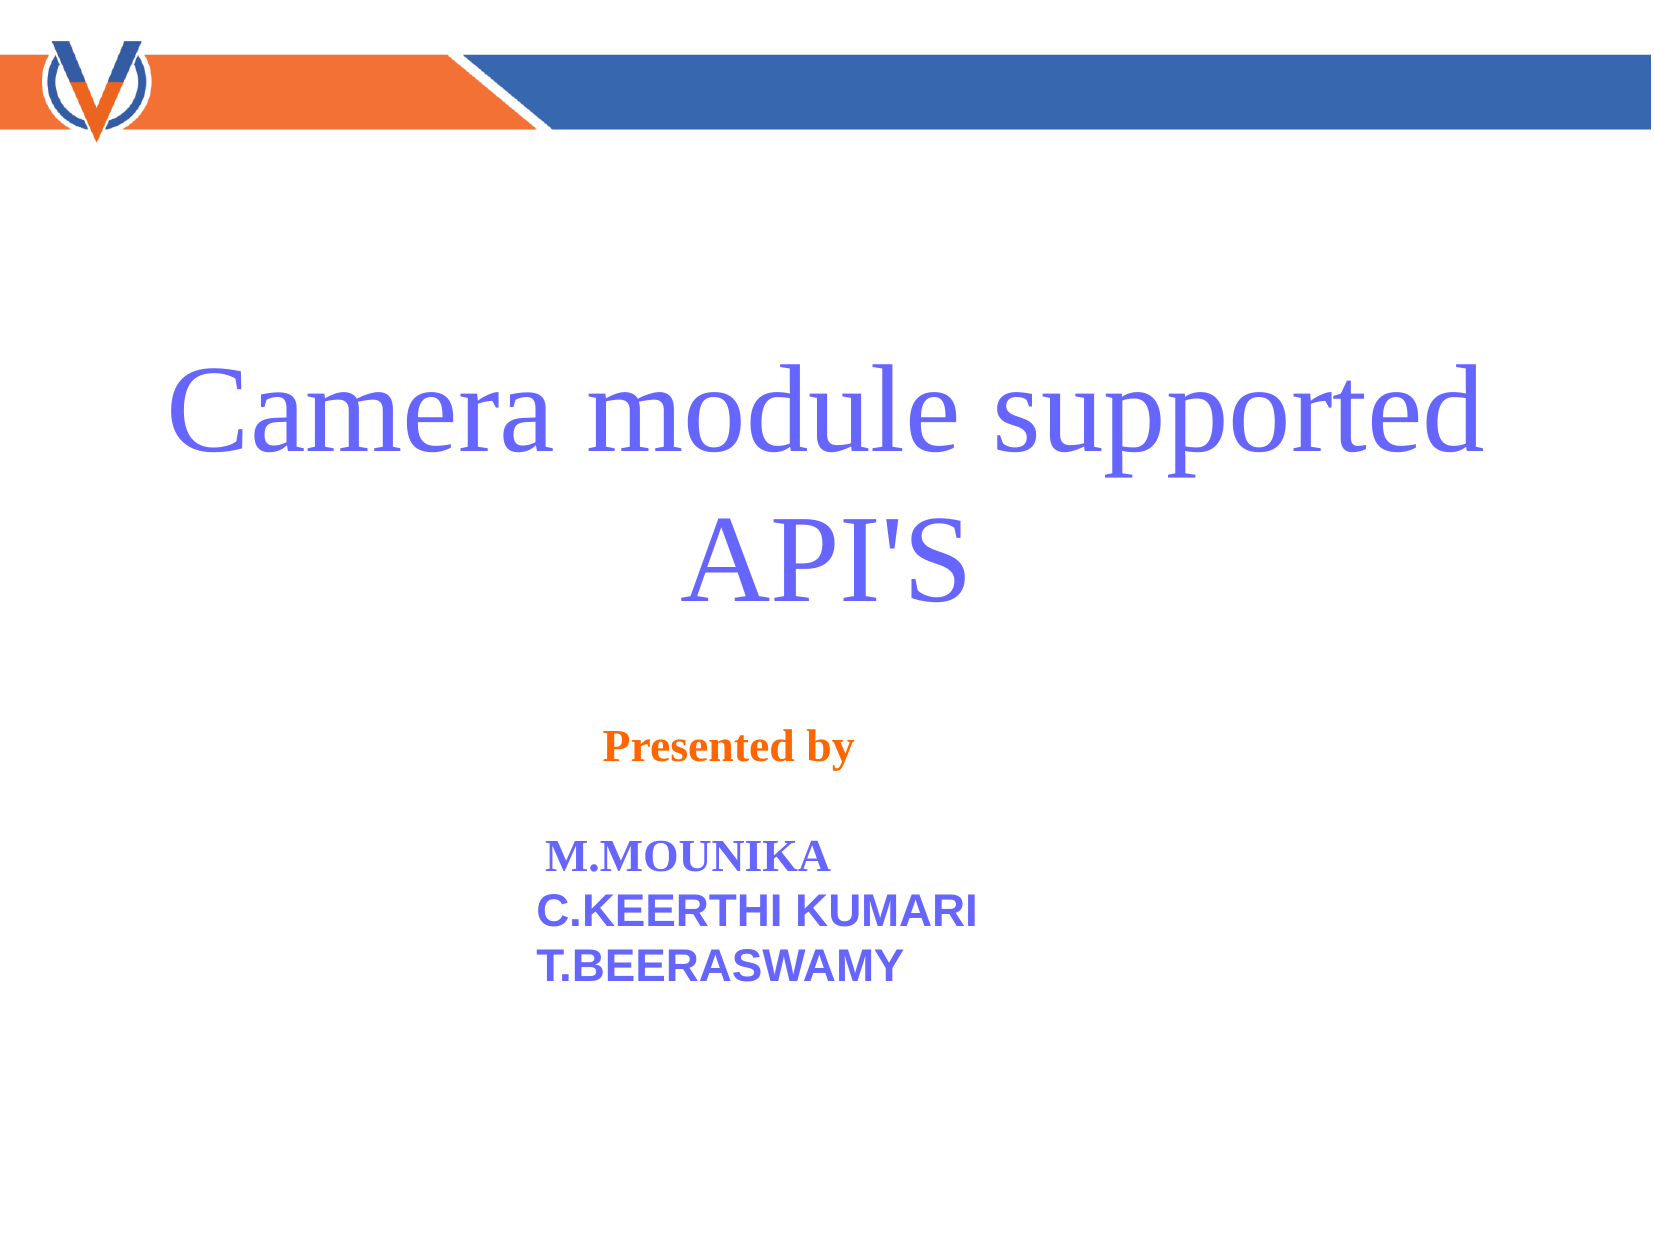

Camera module supported API'S

        Presented by

   M.MOUNIKA
  C.KEERTHI KUMARI
  T.BEERASWAMY